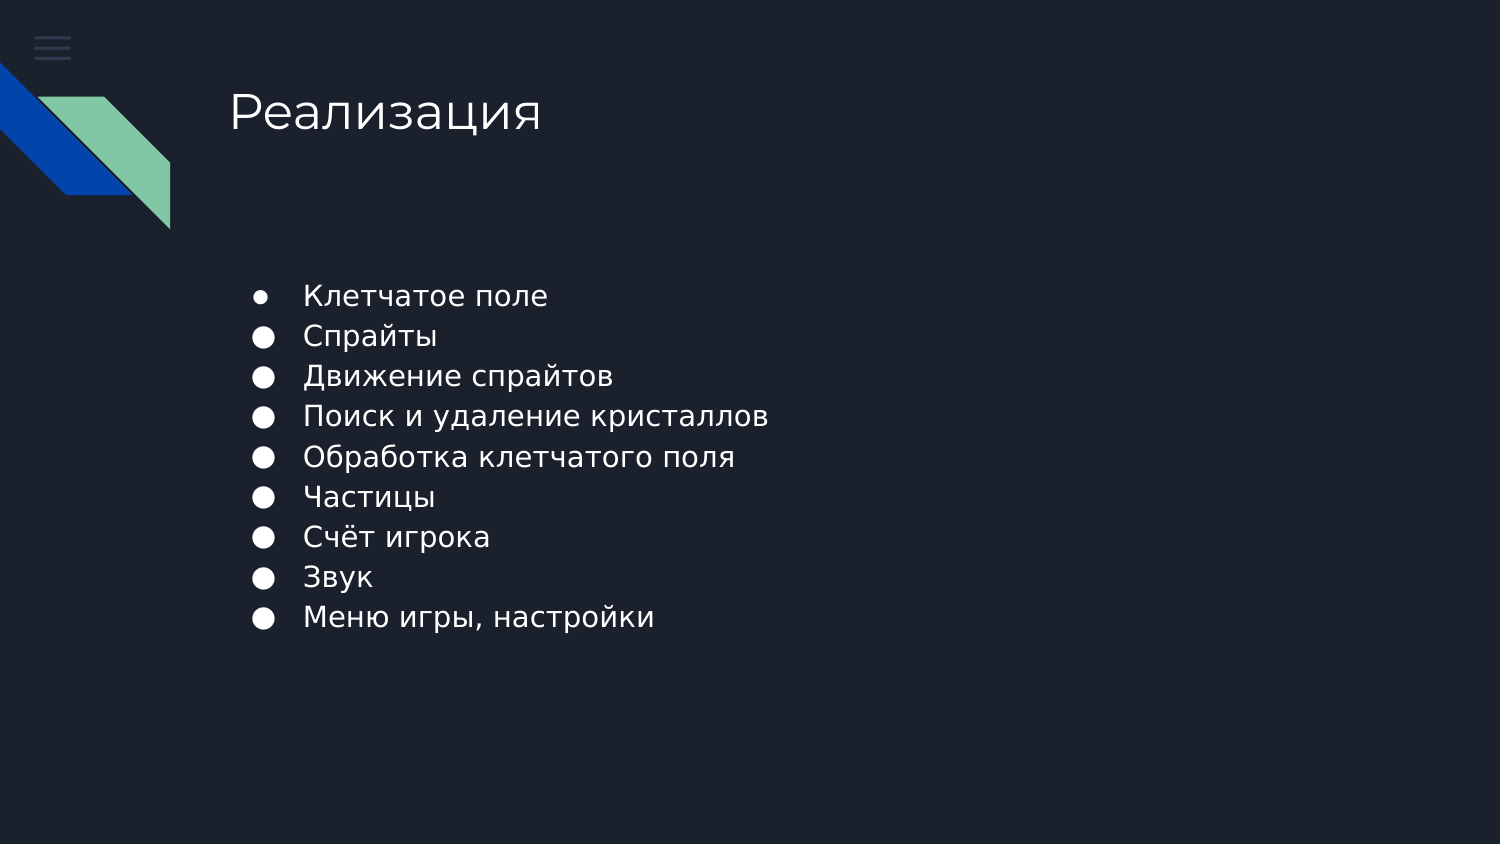

# Реализация

Клетчатое поле
Спрайты
Движение спрайтов
Поиск и удаление кристаллов
Обработка клетчатого поля
Частицы
Счёт игрока
Звук
Меню игры, настройки